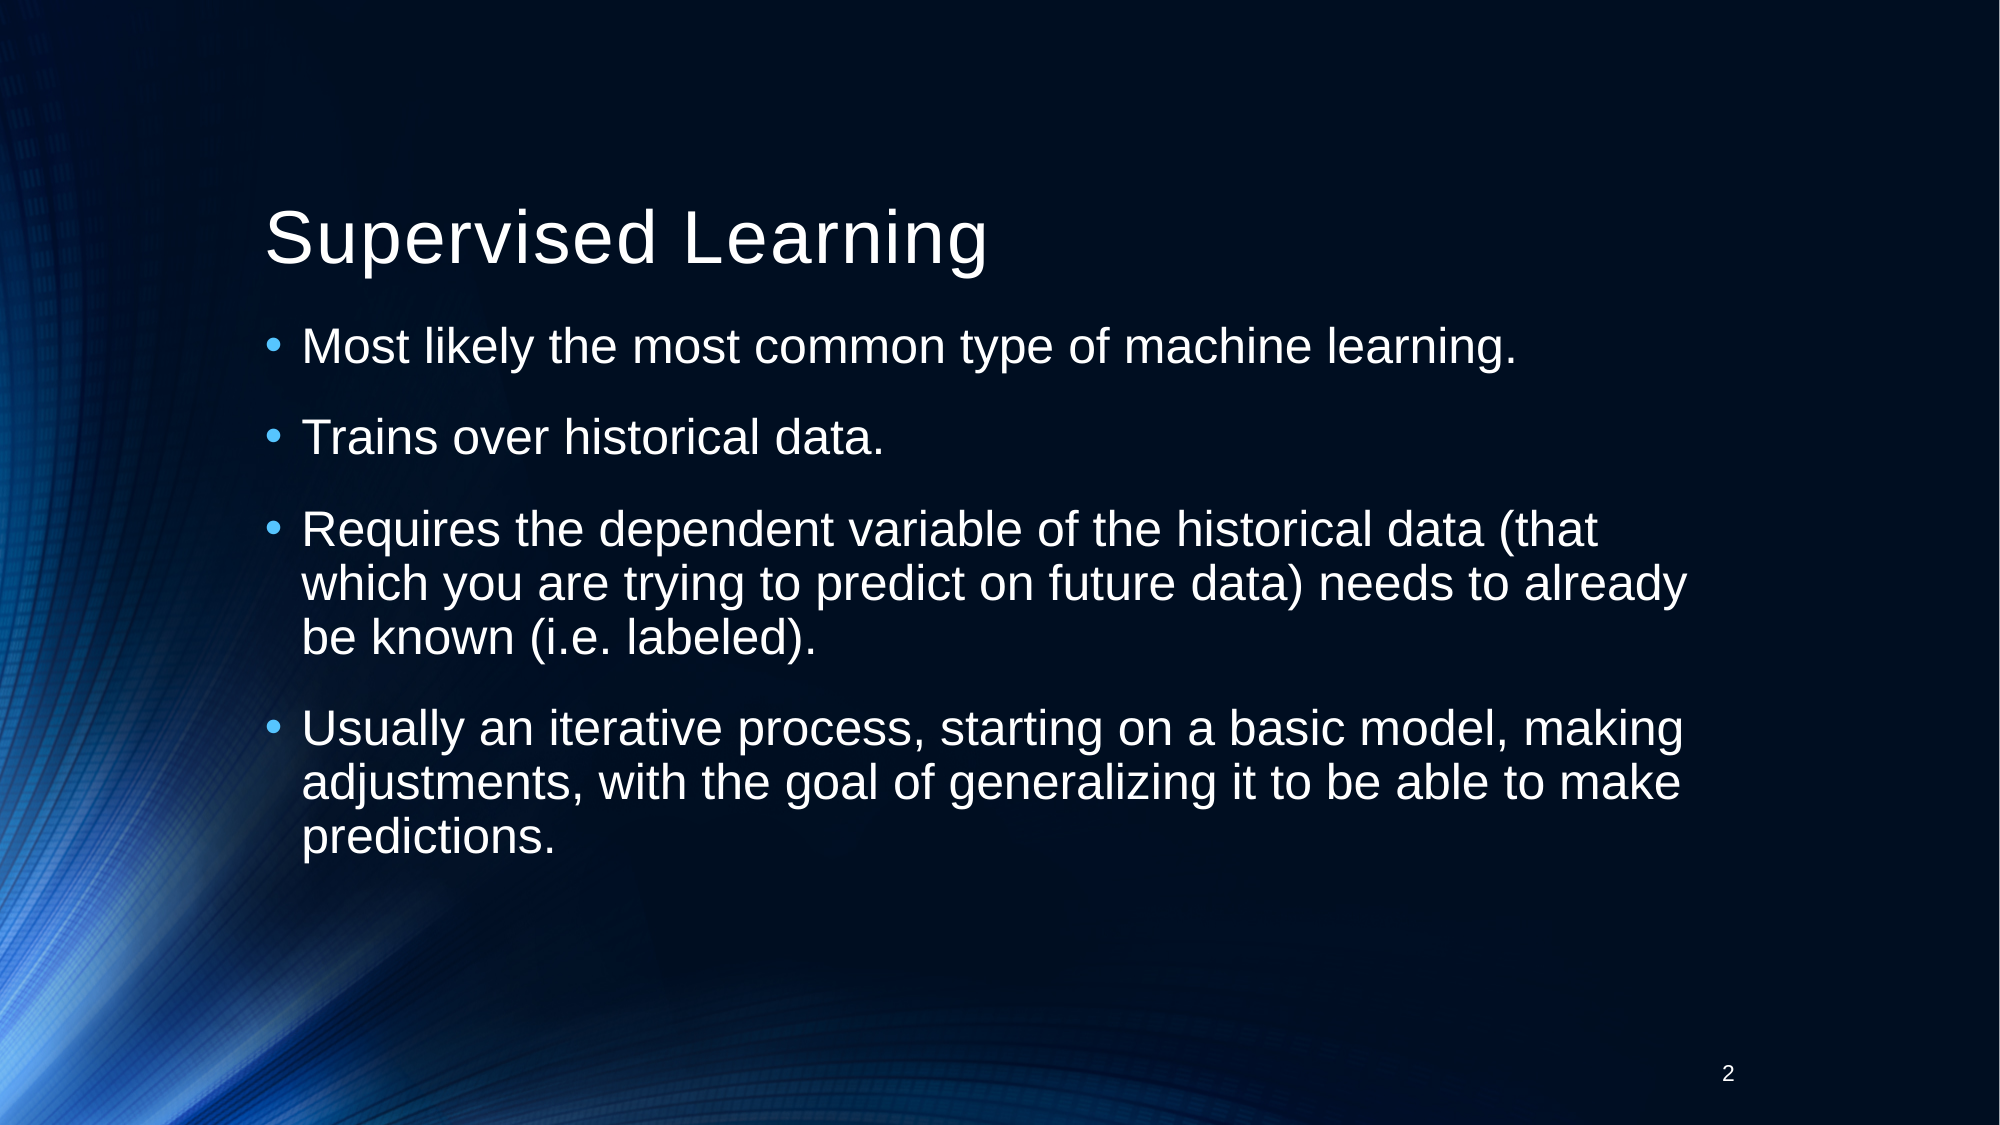

# Supervised Learning
Most likely the most common type of machine learning.
Trains over historical data.
Requires the dependent variable of the historical data (that which you are trying to predict on future data) needs to already be known (i.e. labeled).
Usually an iterative process, starting on a basic model, making adjustments, with the goal of generalizing it to be able to make predictions.
2